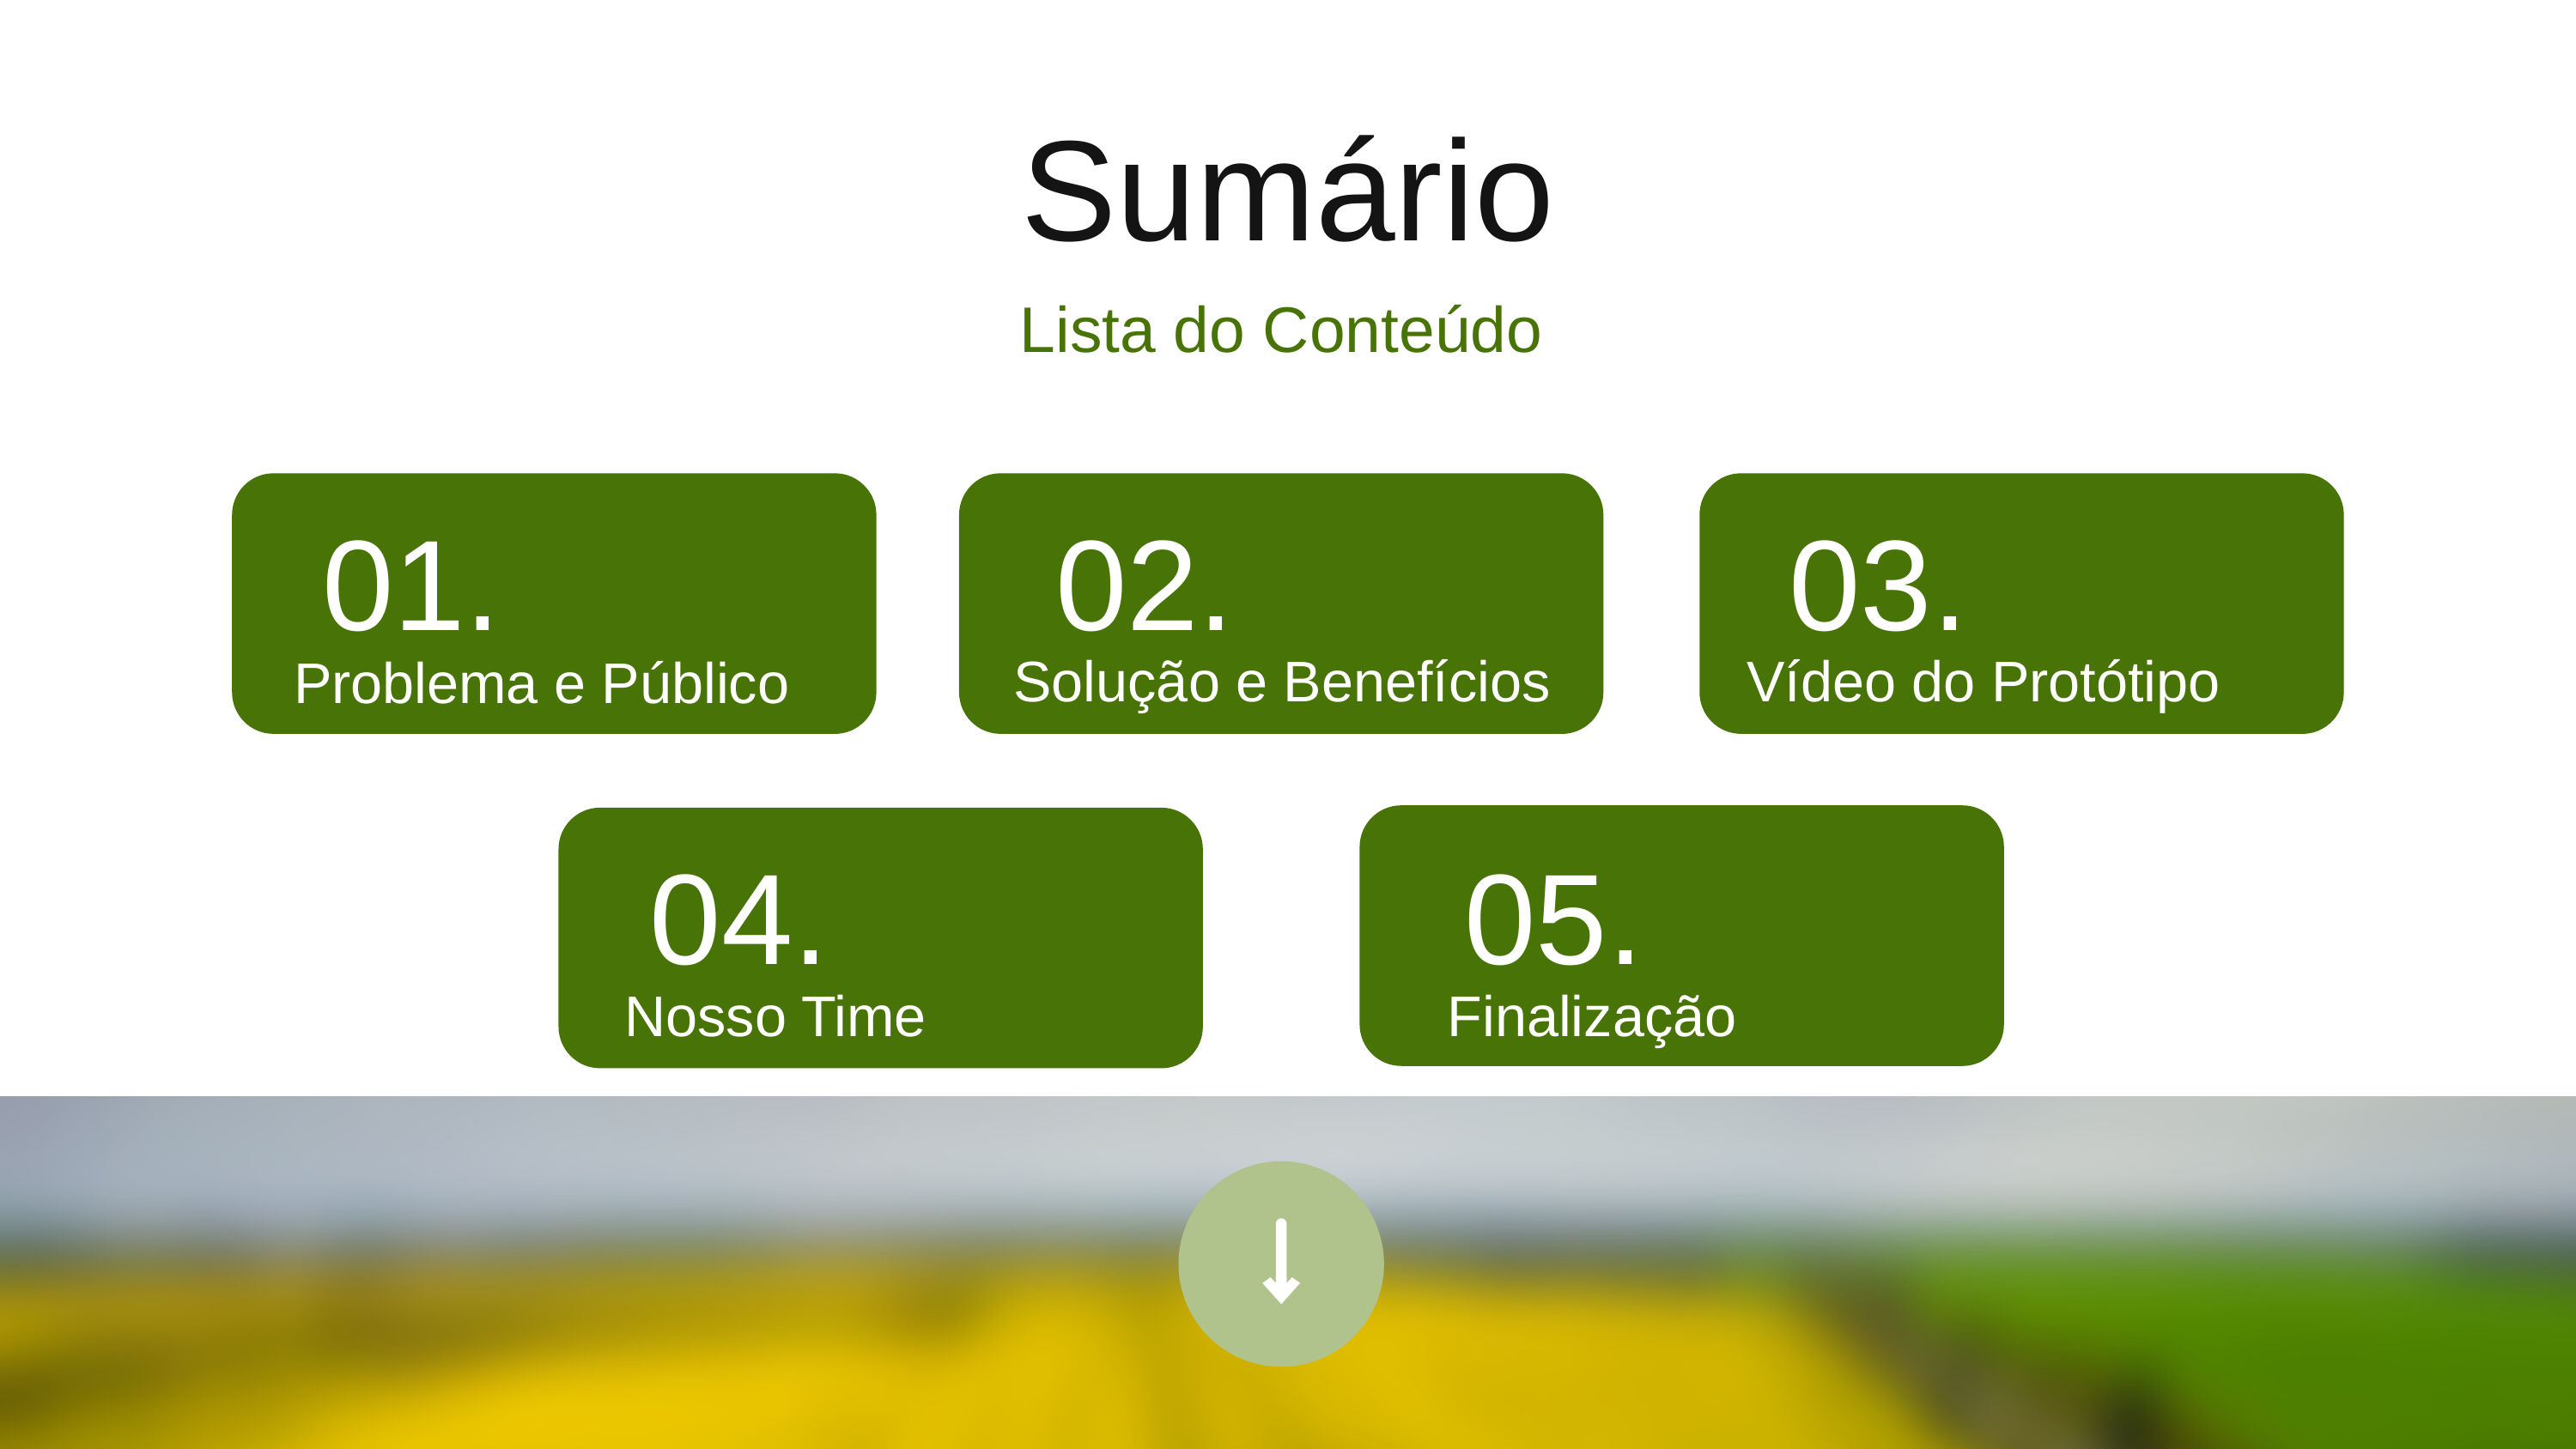

Sumário
Lista do Conteúdo

01.
02.
03.

Solução e Benefícios
Vídeo do Protótipo

04.
05.
Nosso Time
Finalização
Problema e Público